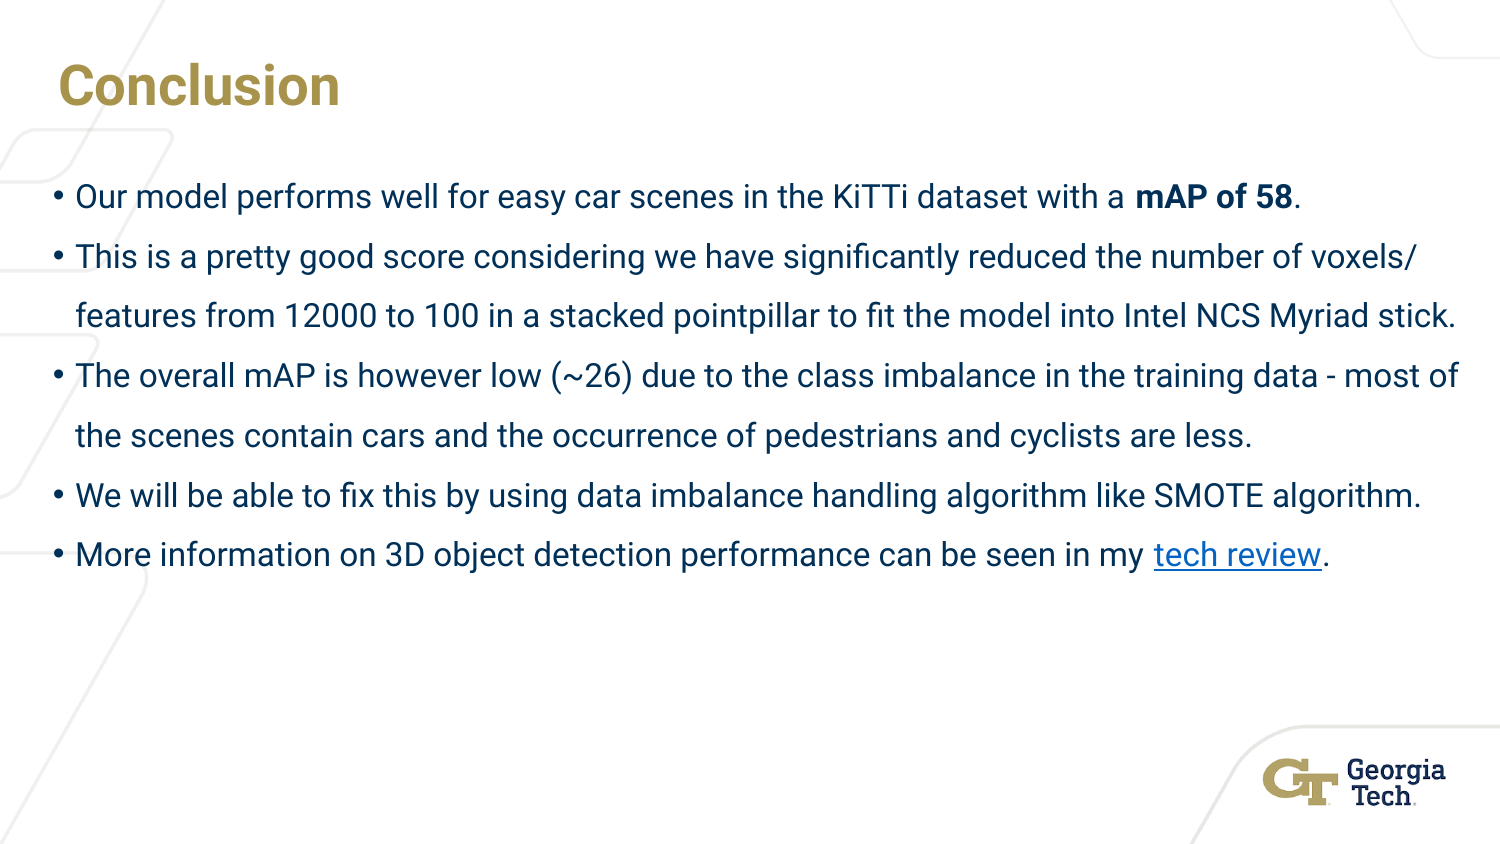

# Conclusion
Our model performs well for easy car scenes in the KiTTi dataset with a mAP of 58.
This is a pretty good score considering we have significantly reduced the number of voxels/ features from 12000 to 100 in a stacked pointpillar to fit the model into Intel NCS Myriad stick.
The overall mAP is however low (~26) due to the class imbalance in the training data - most of the scenes contain cars and the occurrence of pedestrians and cyclists are less.
We will be able to fix this by using data imbalance handling algorithm like SMOTE algorithm.
More information on 3D object detection performance can be seen in my tech review.